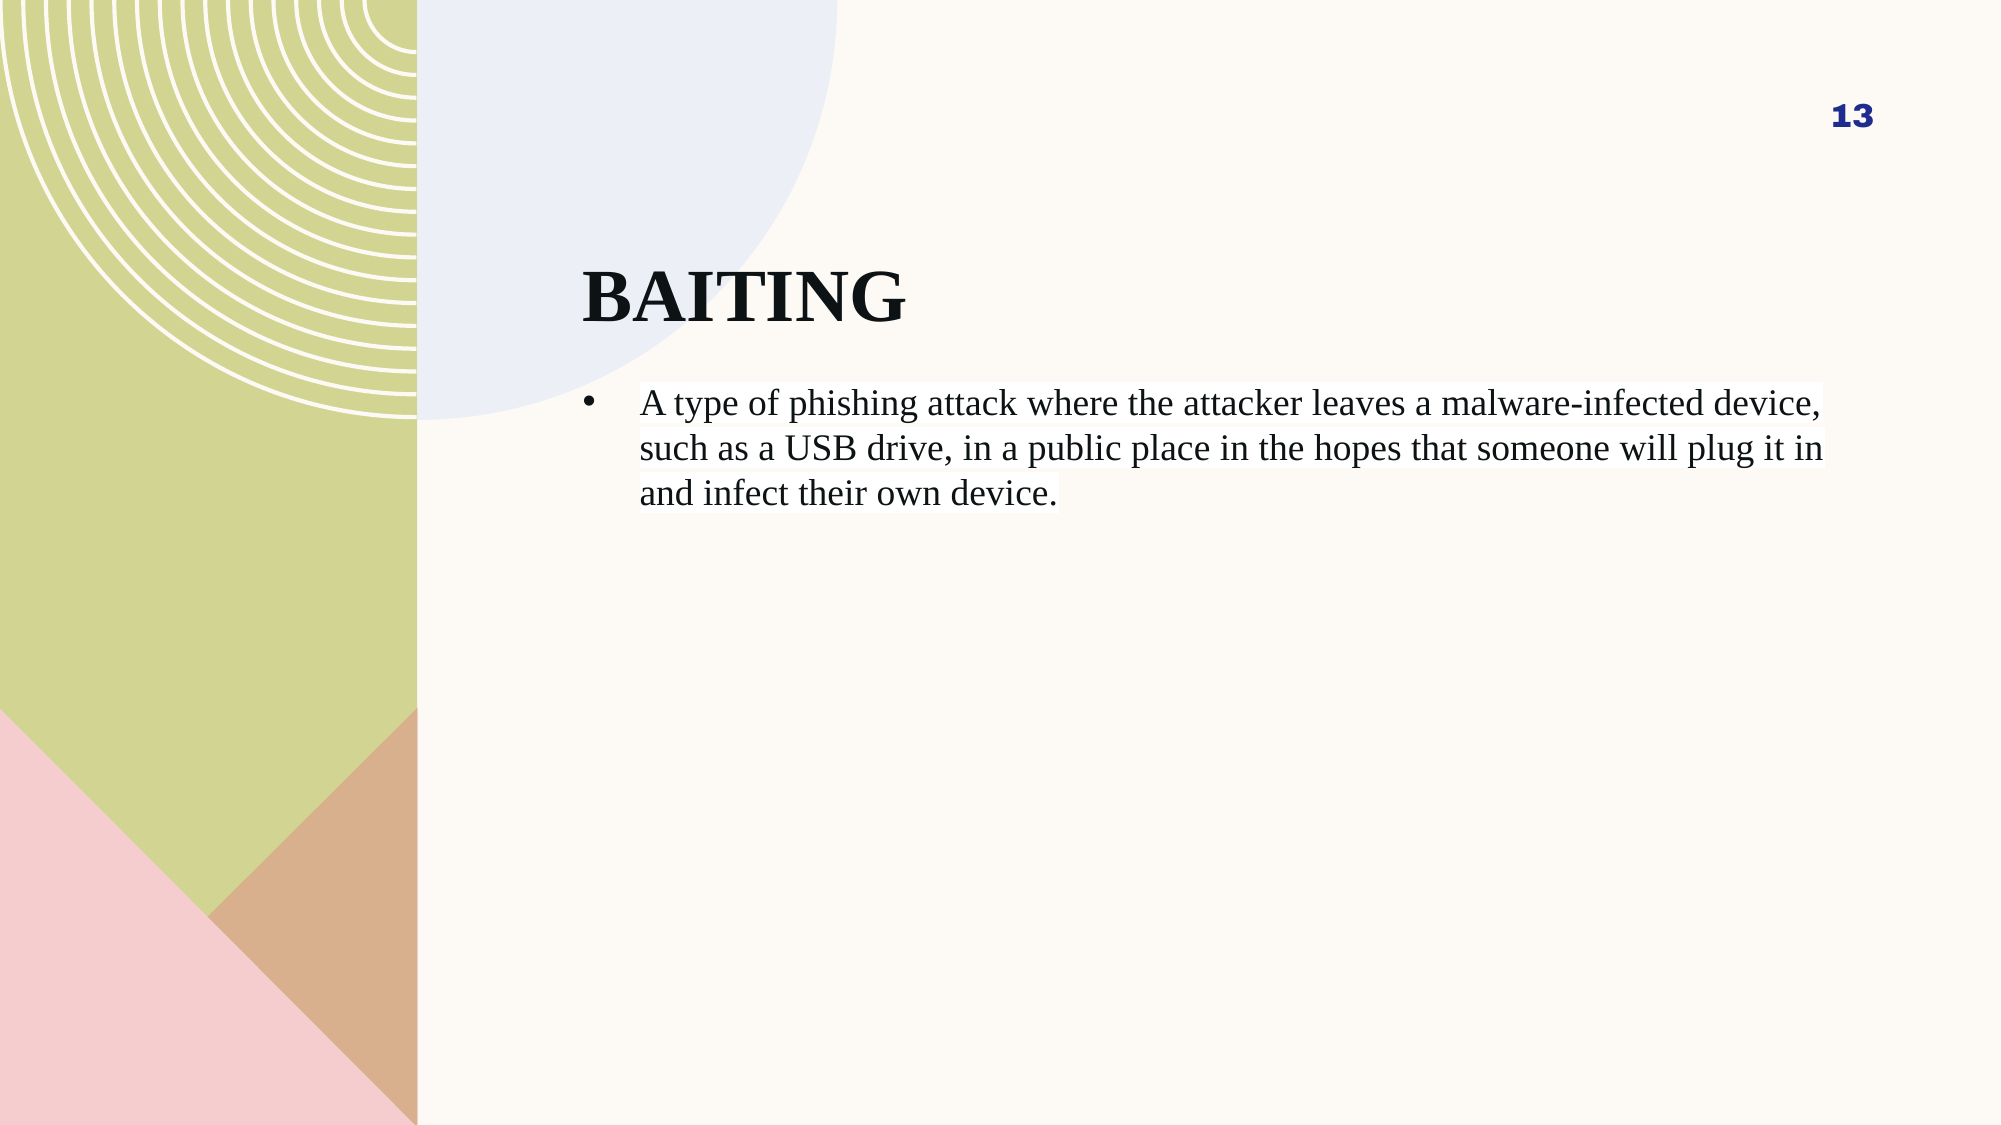

13
# BAITING
A type of phishing attack where the attacker leaves a malware-infected device, such as a USB drive, in a public place in the hopes that someone will plug it in and infect their own device.